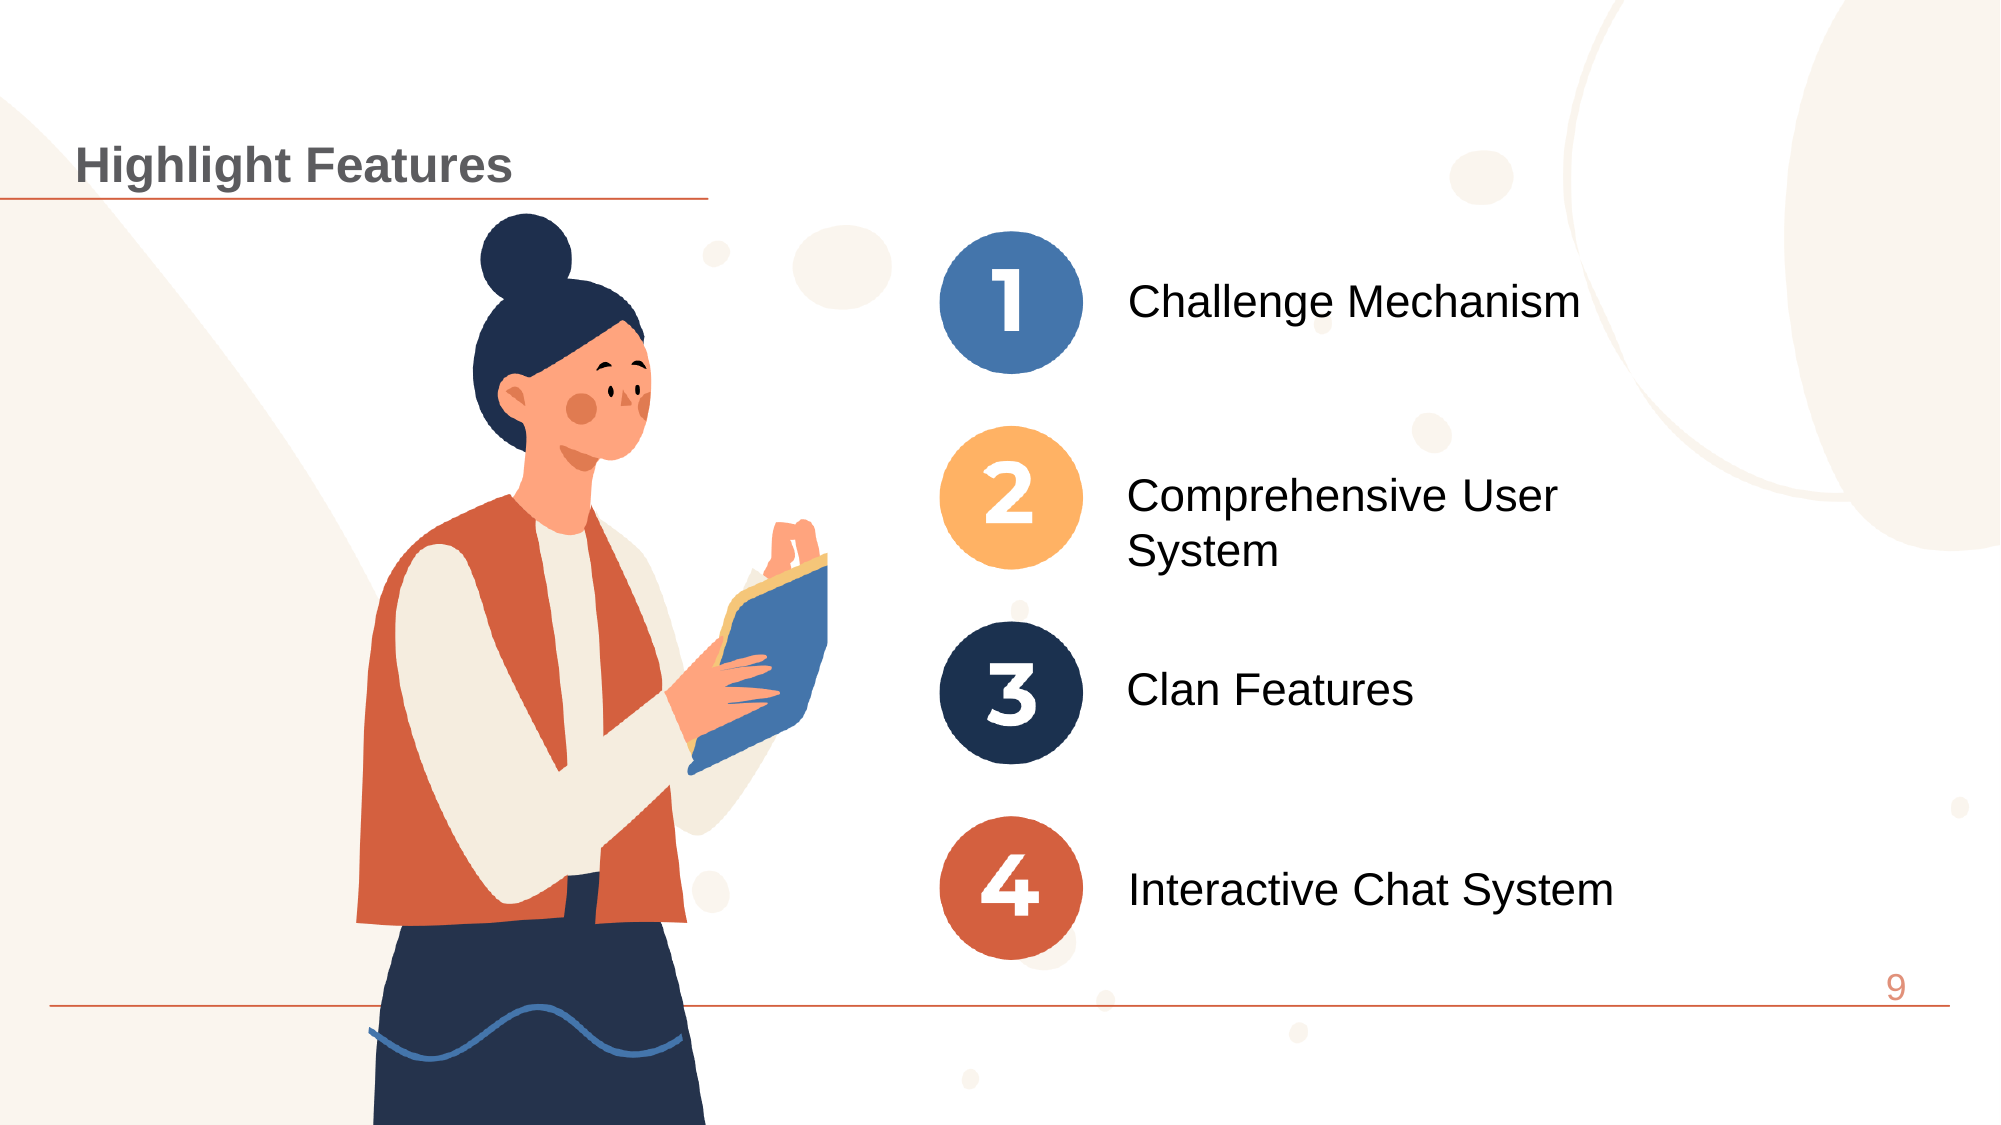

Highlight Features
Challenge Mechanism
Comprehensive User System
Clan Features
Interactive Chat System
9